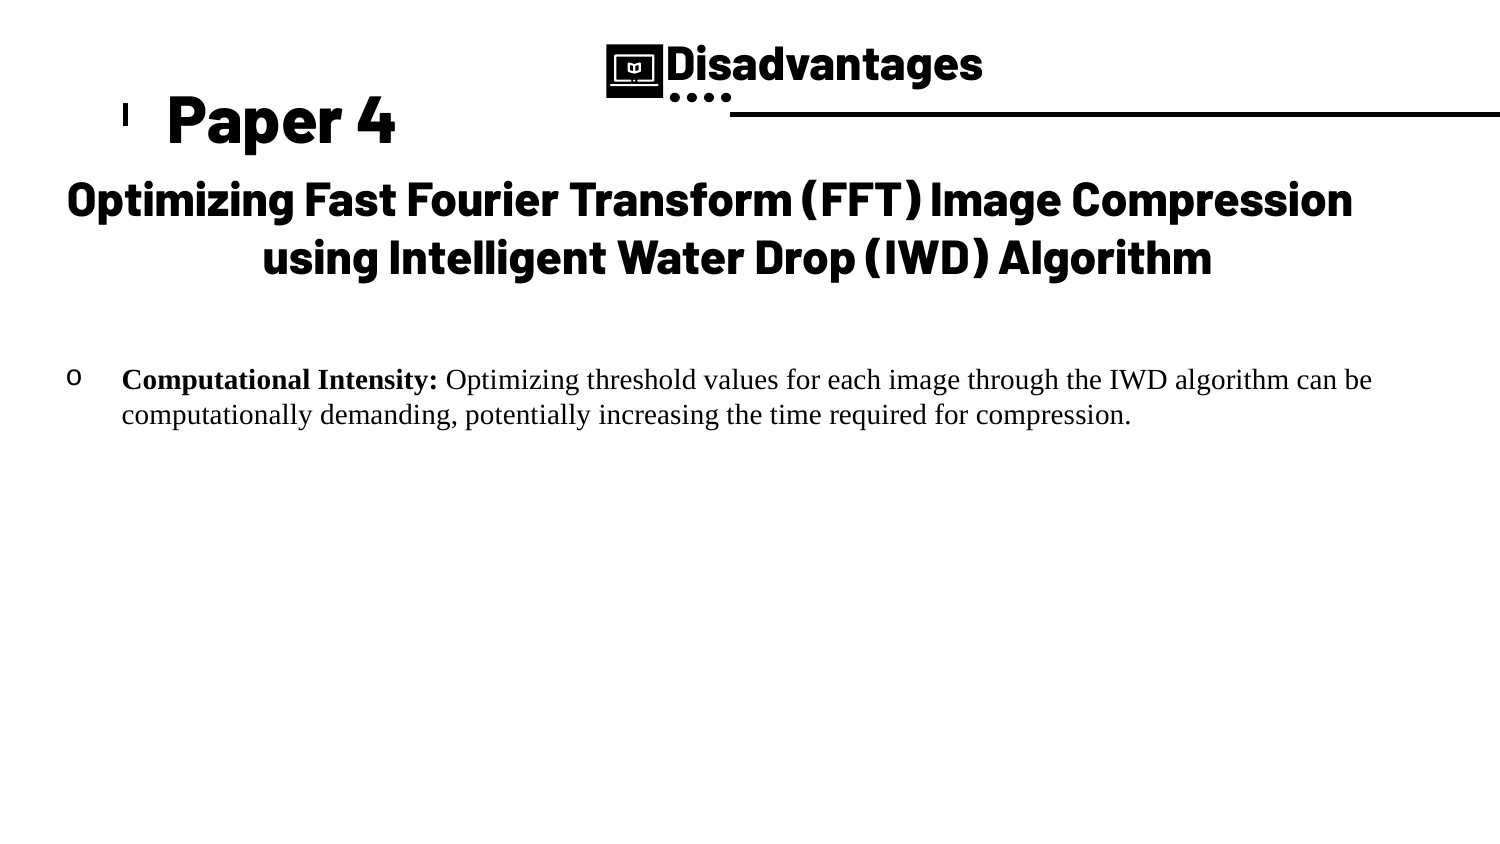

Disadvantages

# Paper 4

Optimizing Fast Fourier Transform (FFT) Image Compression using Intelligent Water Drop (IWD) Algorithm

Computational Intensity: Optimizing threshold values for each image through the IWD algorithm can be computationally demanding, potentially increasing the time required for compression.